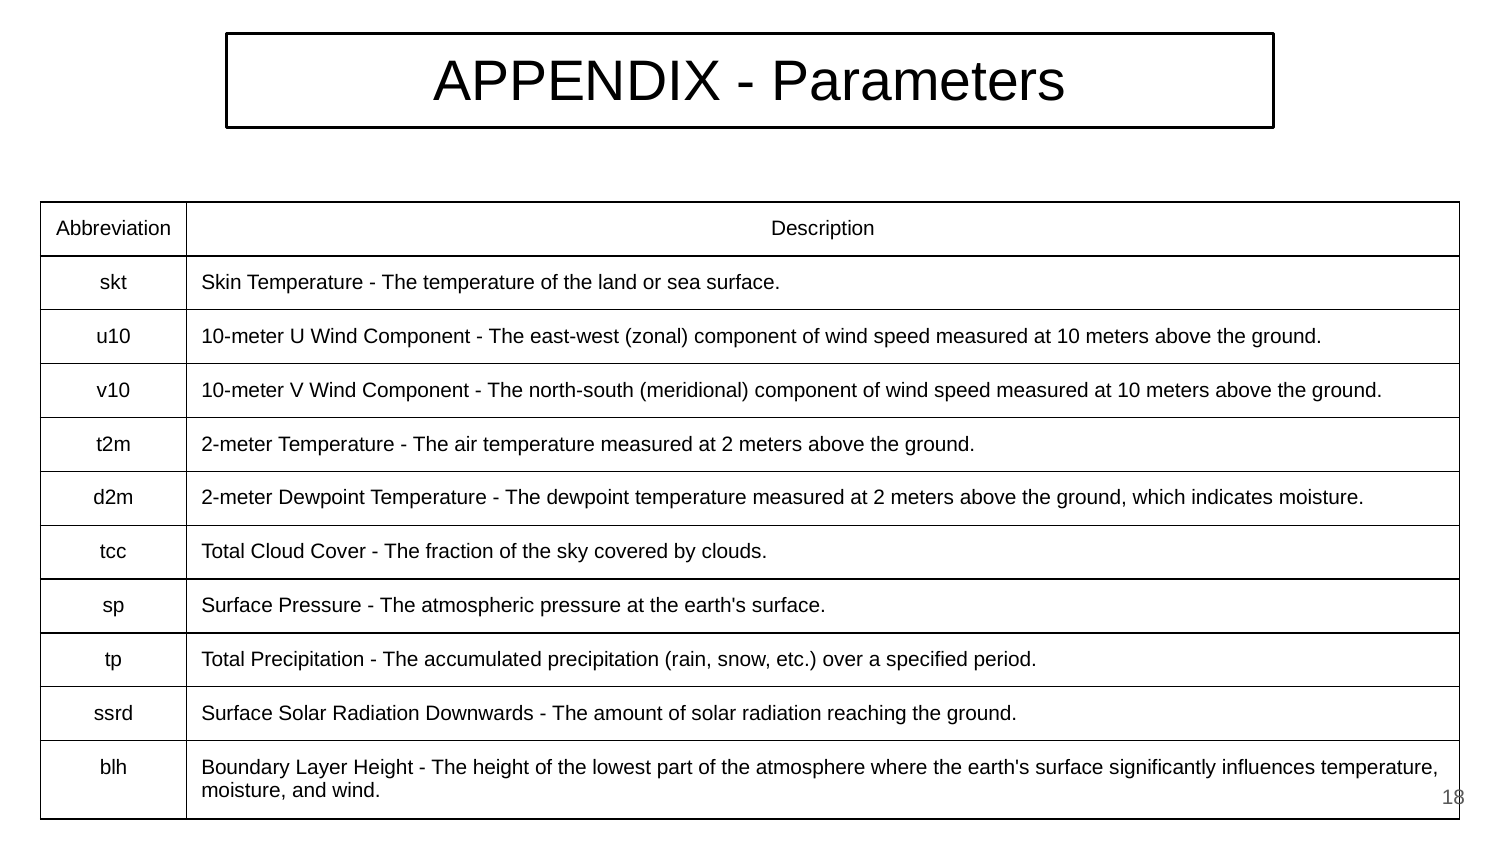

# APPENDIX - Parameters
| Abbreviation | Description |
| --- | --- |
| skt | Skin Temperature - The temperature of the land or sea surface. |
| u10 | 10-meter U Wind Component - The east-west (zonal) component of wind speed measured at 10 meters above the ground. |
| v10 | 10-meter V Wind Component - The north-south (meridional) component of wind speed measured at 10 meters above the ground. |
| t2m | 2-meter Temperature - The air temperature measured at 2 meters above the ground. |
| d2m | 2-meter Dewpoint Temperature - The dewpoint temperature measured at 2 meters above the ground, which indicates moisture. |
| tcc | Total Cloud Cover - The fraction of the sky covered by clouds. |
| sp | Surface Pressure - The atmospheric pressure at the earth's surface. |
| tp | Total Precipitation - The accumulated precipitation (rain, snow, etc.) over a specified period. |
| ssrd | Surface Solar Radiation Downwards - The amount of solar radiation reaching the ground. |
| blh | Boundary Layer Height - The height of the lowest part of the atmosphere where the earth's surface significantly influences temperature, moisture, and wind. |
18